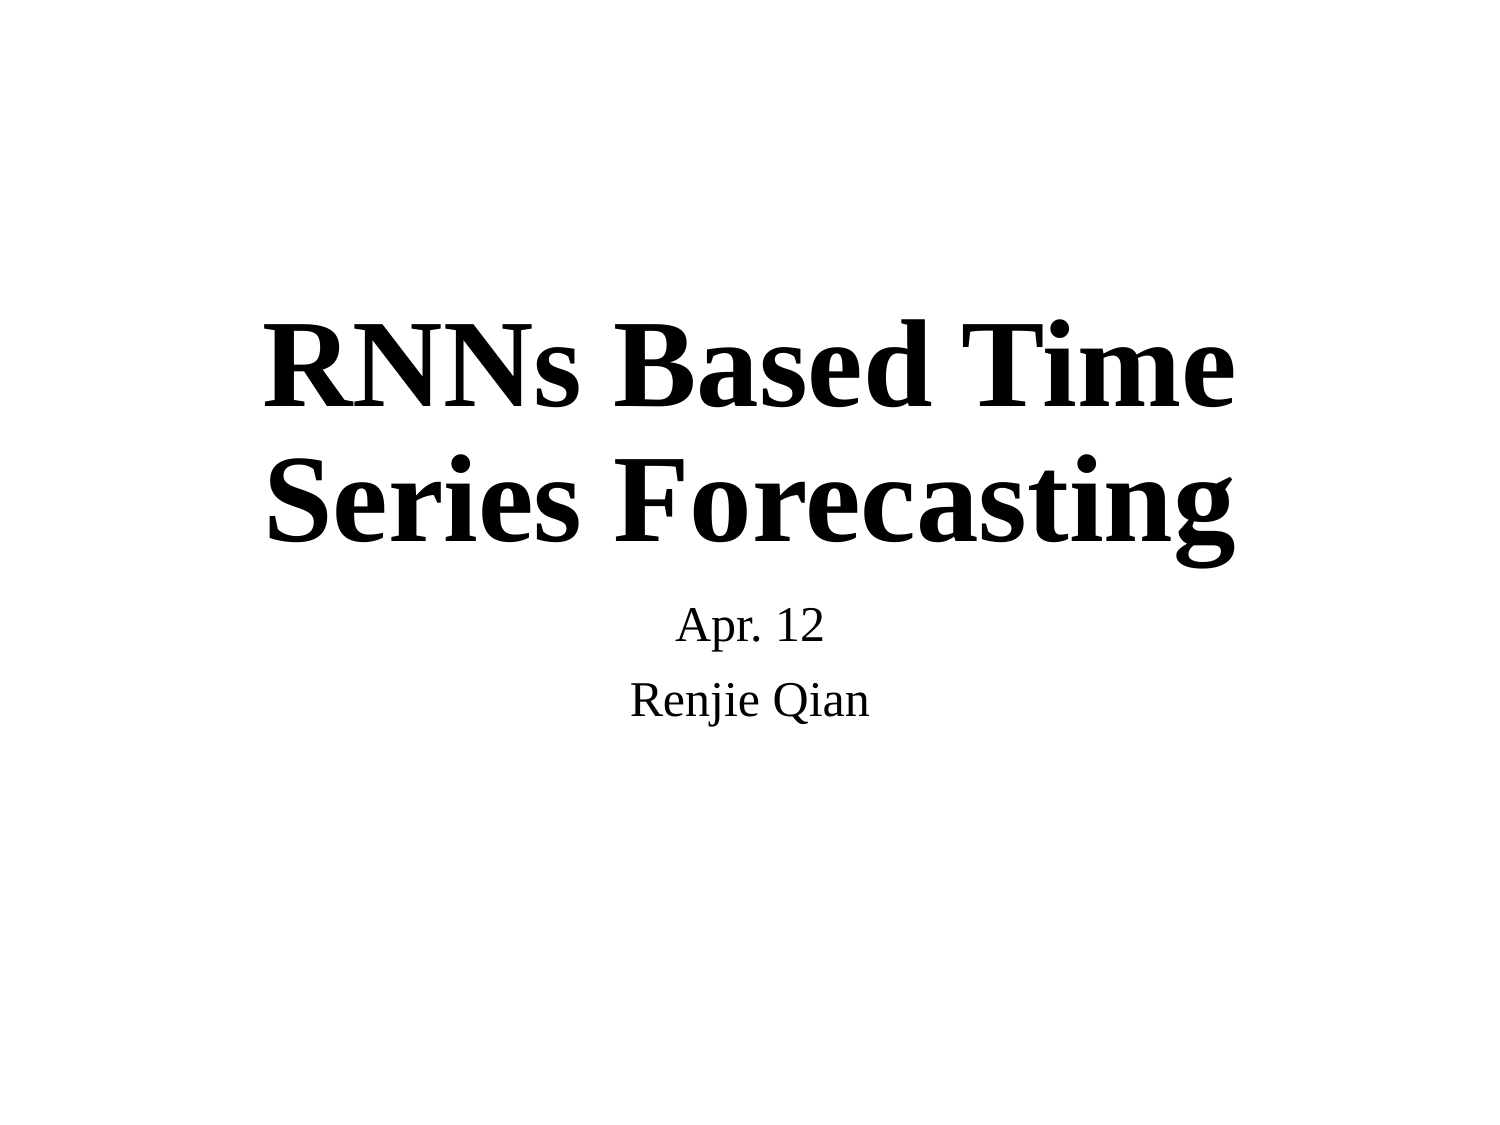

# RNNs Based Time Series Forecasting
Apr. 12
Renjie Qian